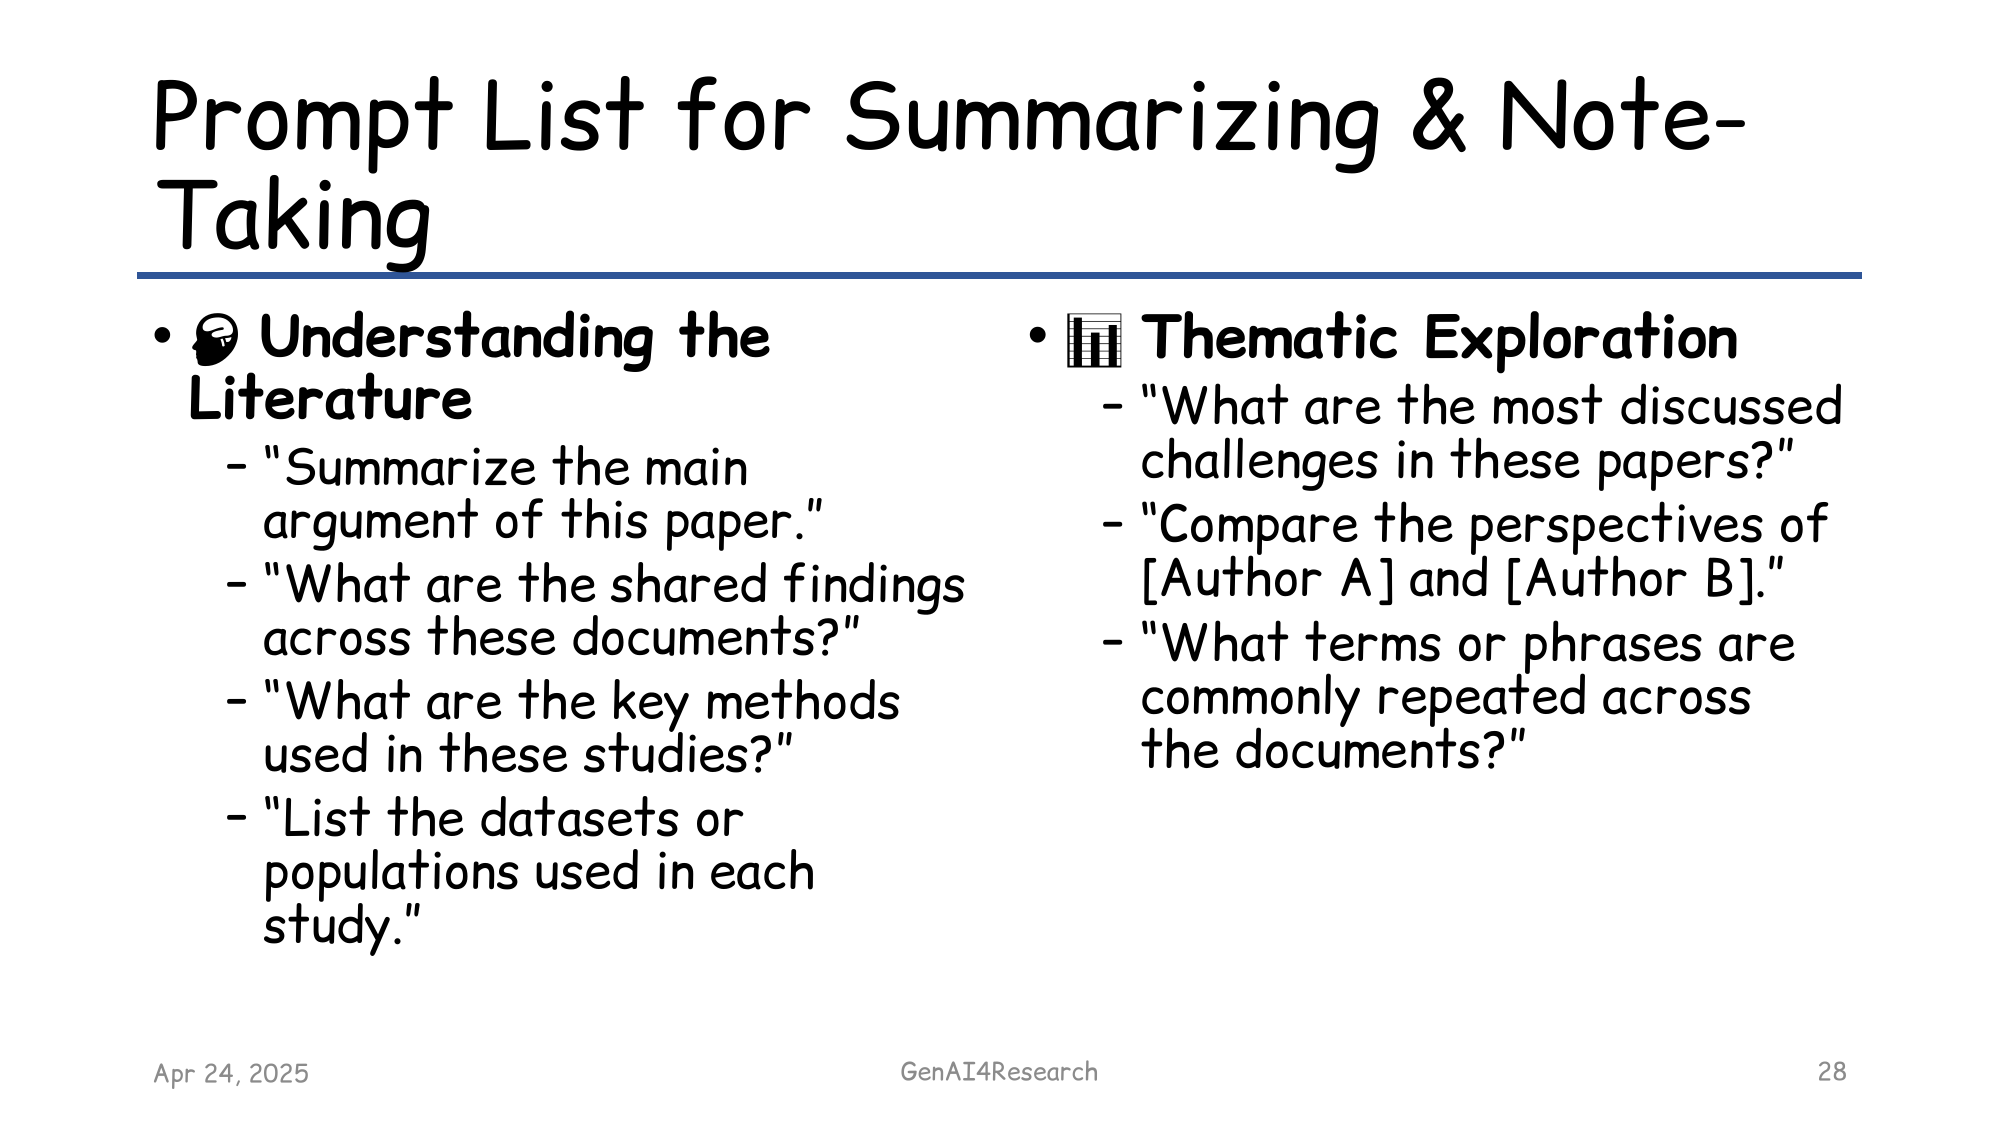

# Prompt List for Summarizing & Note-Taking
🧠 Understanding the Literature
“Summarize the main argument of this paper.”
“What are the shared findings across these documents?”
“What are the key methods used in these studies?”
“List the datasets or populations used in each study.”
📊 Thematic Exploration
“What are the most discussed challenges in these papers?”
“Compare the perspectives of [Author A] and [Author B].”
“What terms or phrases are commonly repeated across the documents?”
Apr 24, 2025
GenAI4Research
28